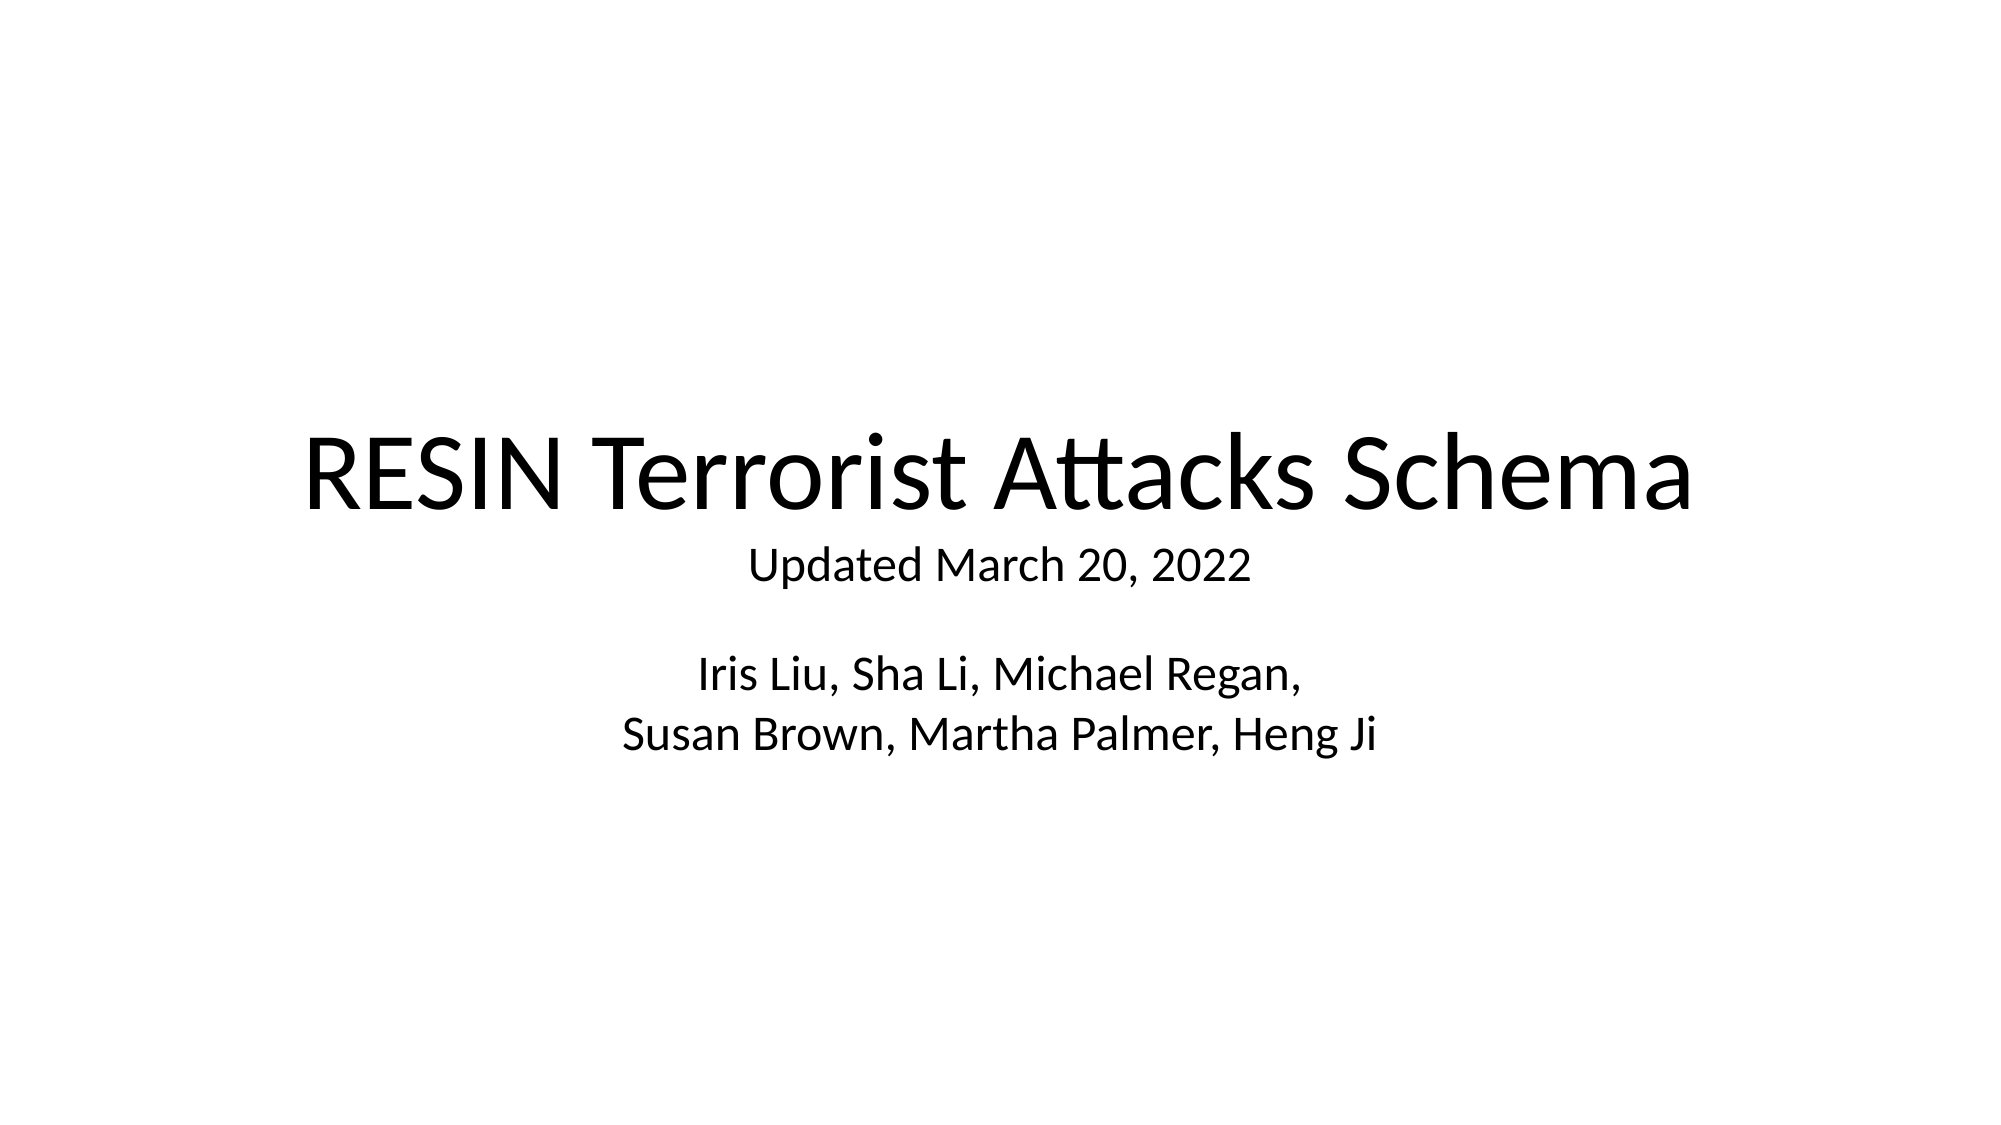

# RESIN Terrorist Attacks Schema Updated March 20, 2022
Iris Liu, Sha Li, Michael Regan,
Susan Brown, Martha Palmer, Heng Ji